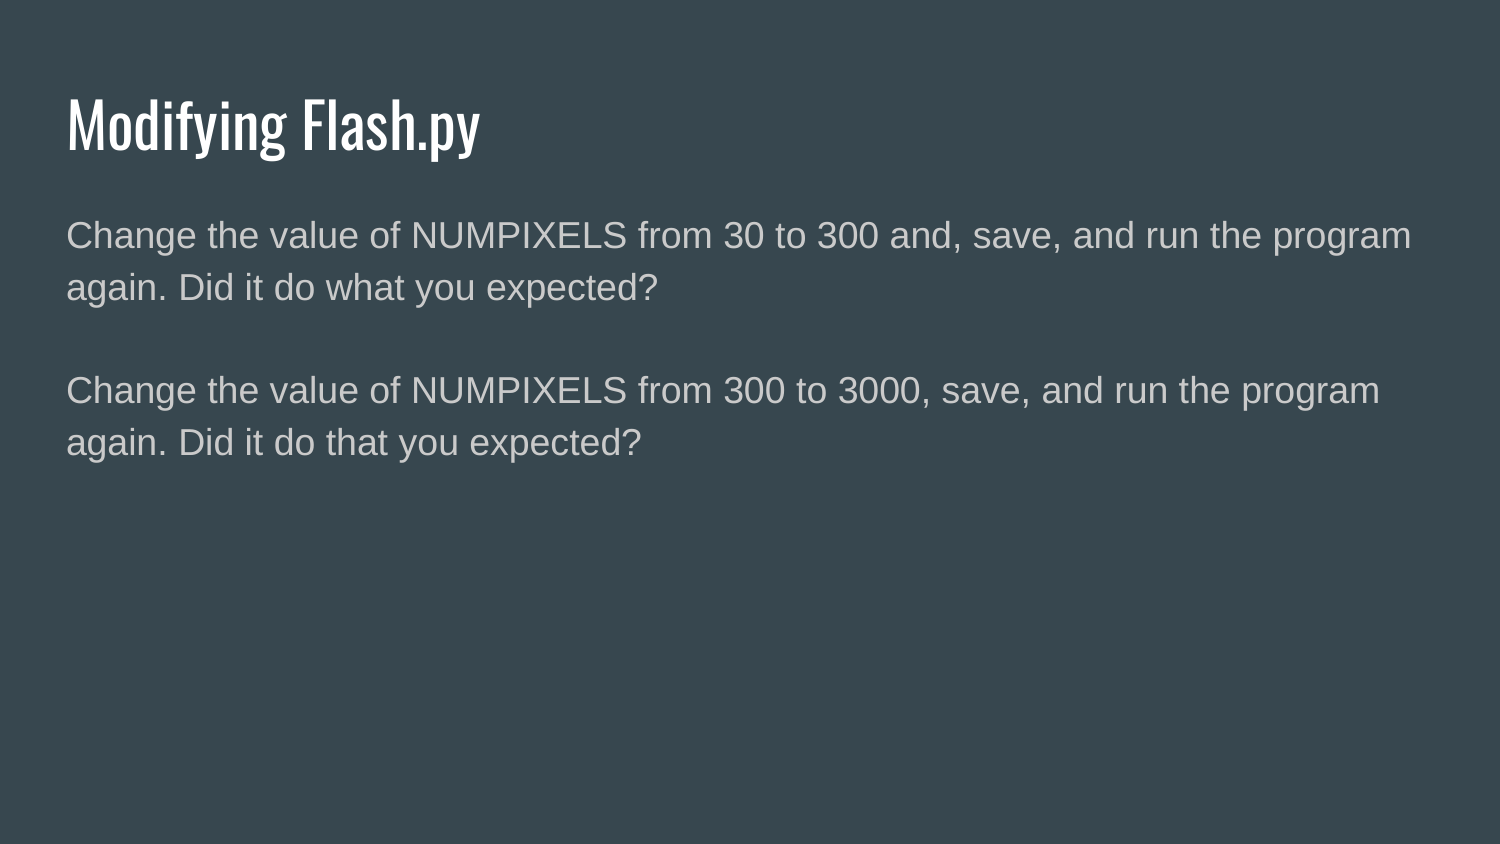

# Modifying Flash.py
Change the value of NUMPIXELS from 30 to 300 and, save, and run the program again. Did it do what you expected?
Change the value of NUMPIXELS from 300 to 3000, save, and run the program again. Did it do that you expected?